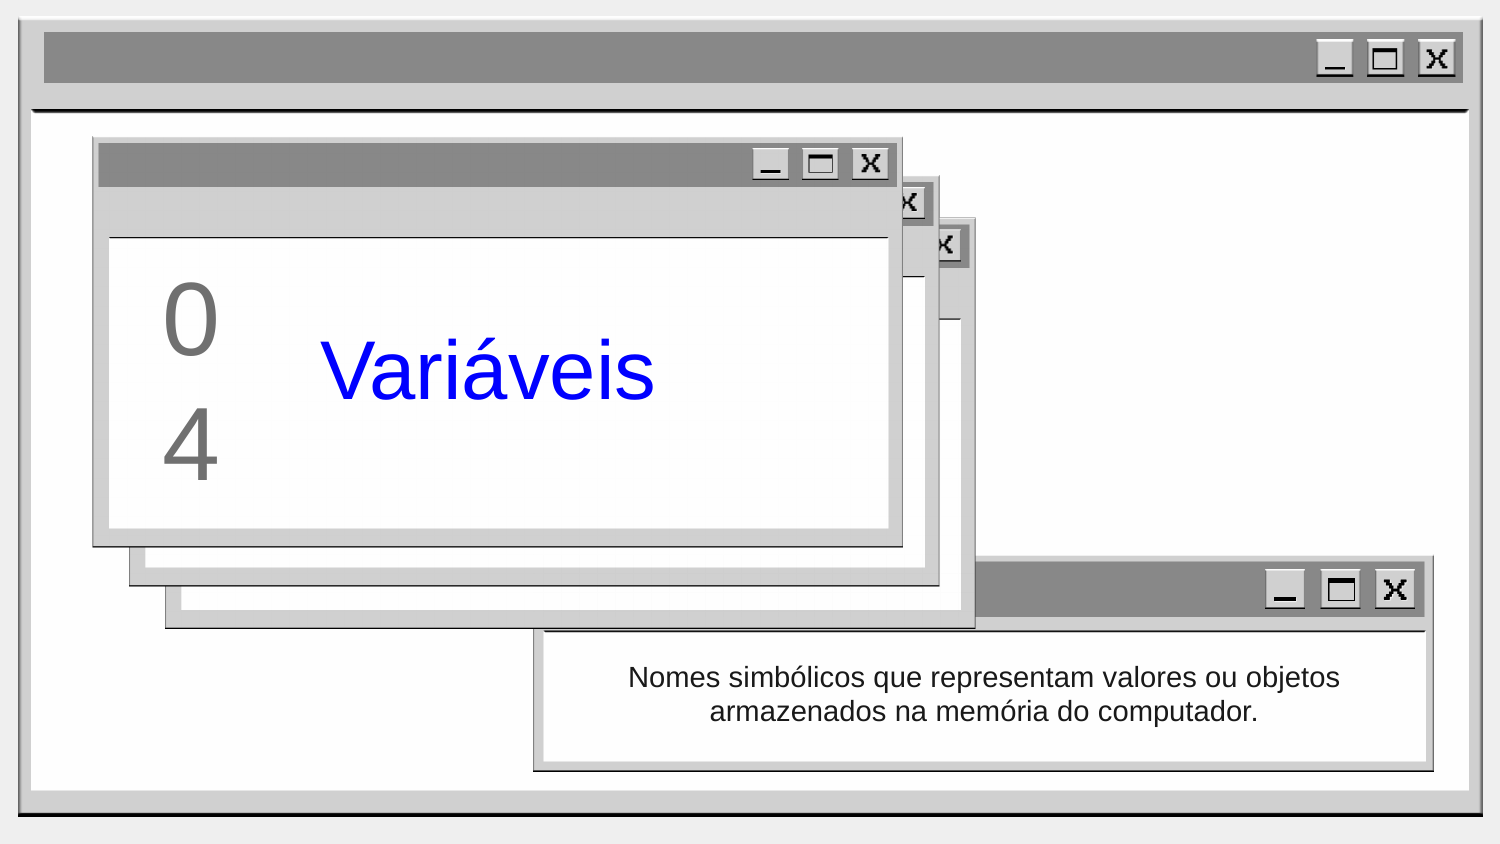

# Variáveis
04
Nomes simbólicos que representam valores ou objetos armazenados na memória do computador.